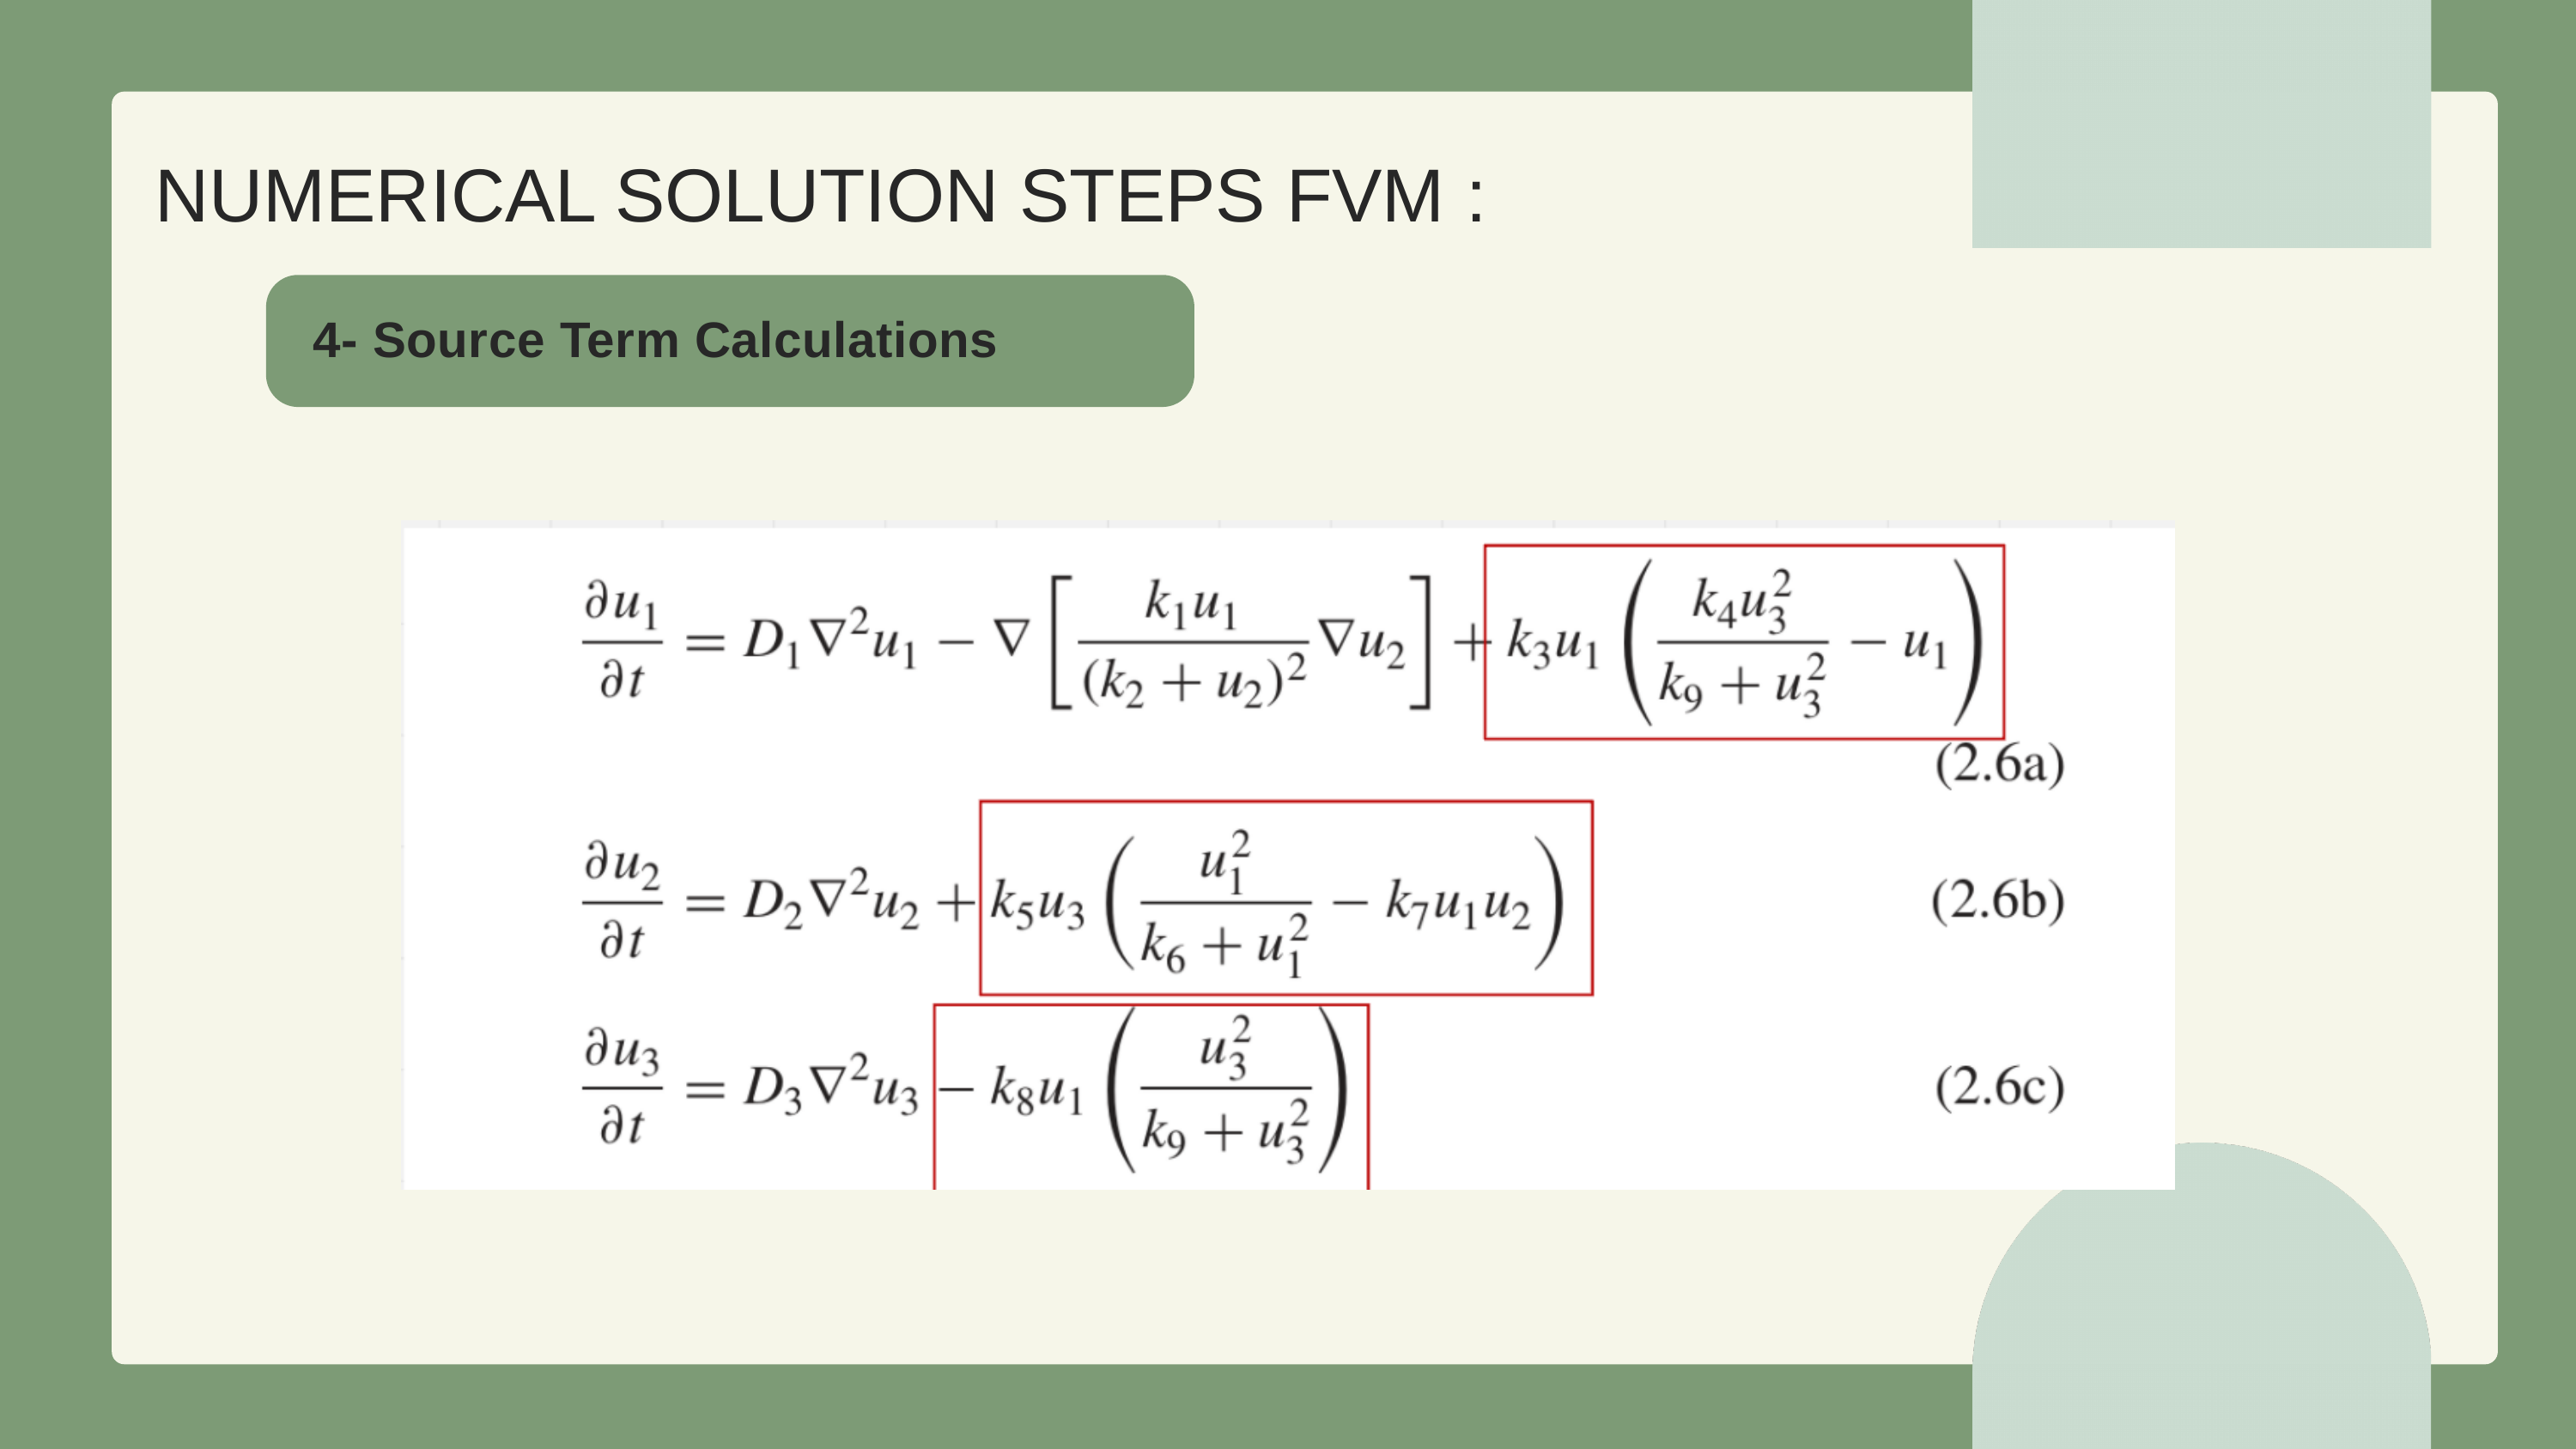

NUMERICAL SOLUTION STEPS FVM :

4- Source Term Calculations